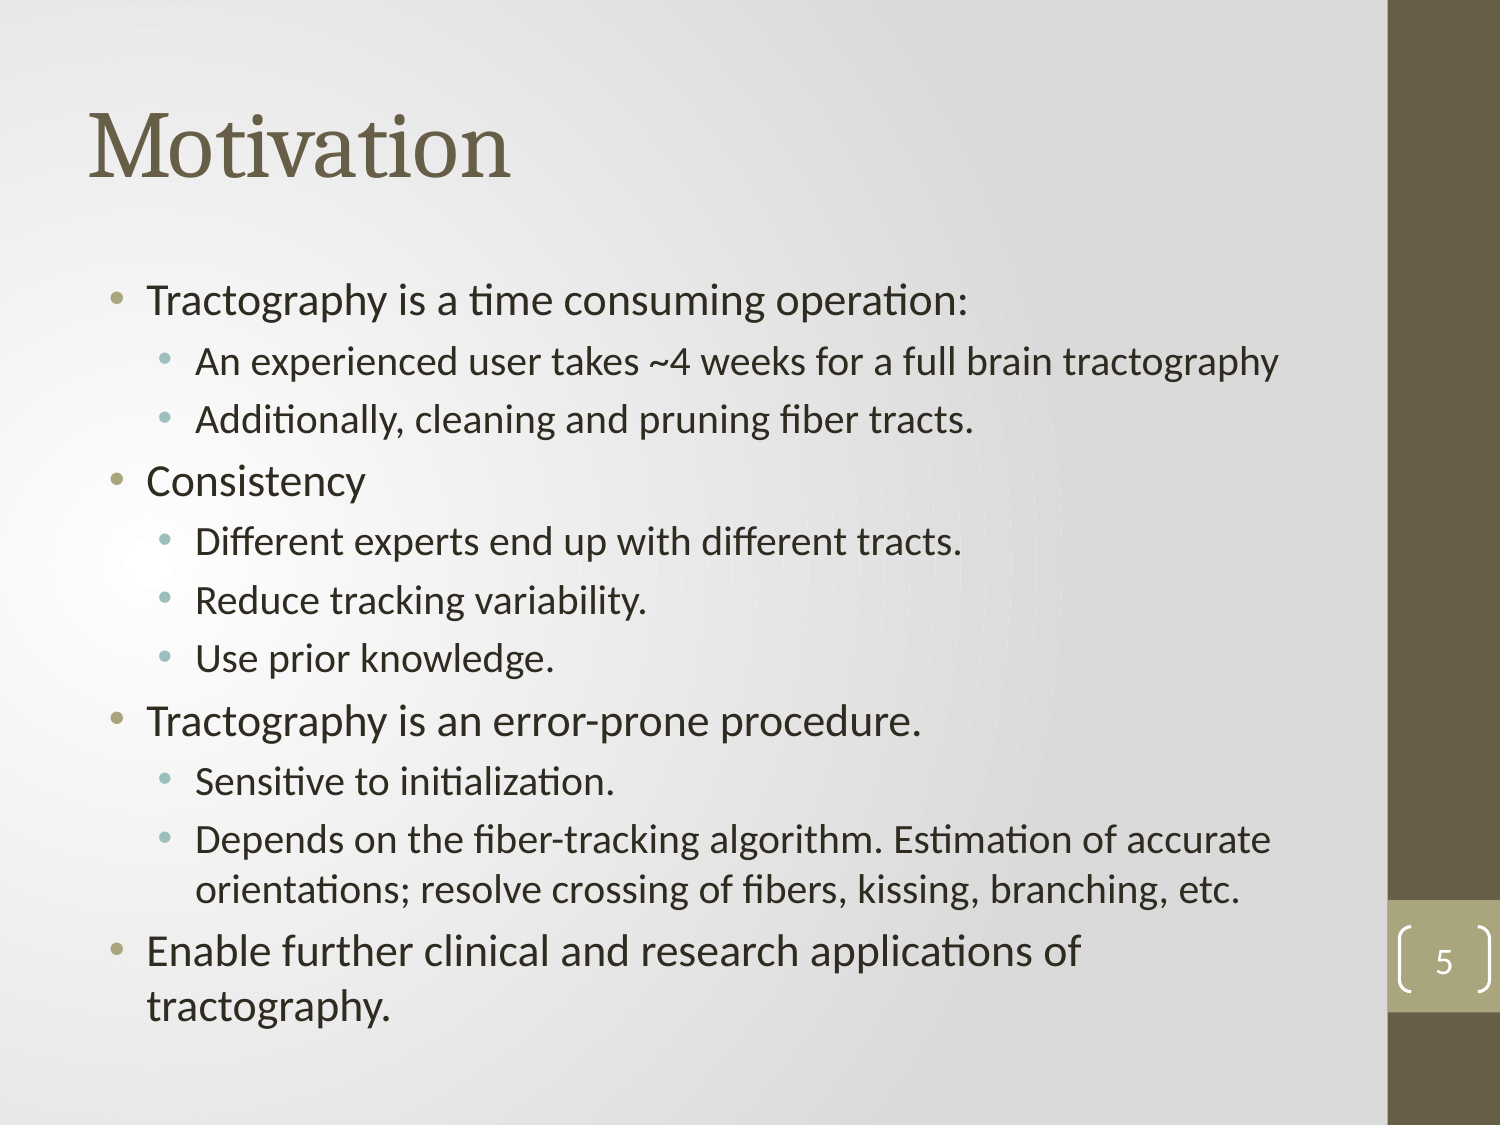

# Motivation
Tractography is a time consuming operation:
An experienced user takes ~4 weeks for a full brain tractography
Additionally, cleaning and pruning fiber tracts.
Consistency
Different experts end up with different tracts.
Reduce tracking variability.
Use prior knowledge.
Tractography is an error-prone procedure.
Sensitive to initialization.
Depends on the fiber-tracking algorithm. Estimation of accurate orientations; resolve crossing of fibers, kissing, branching, etc.
Enable further clinical and research applications of tractography.
5